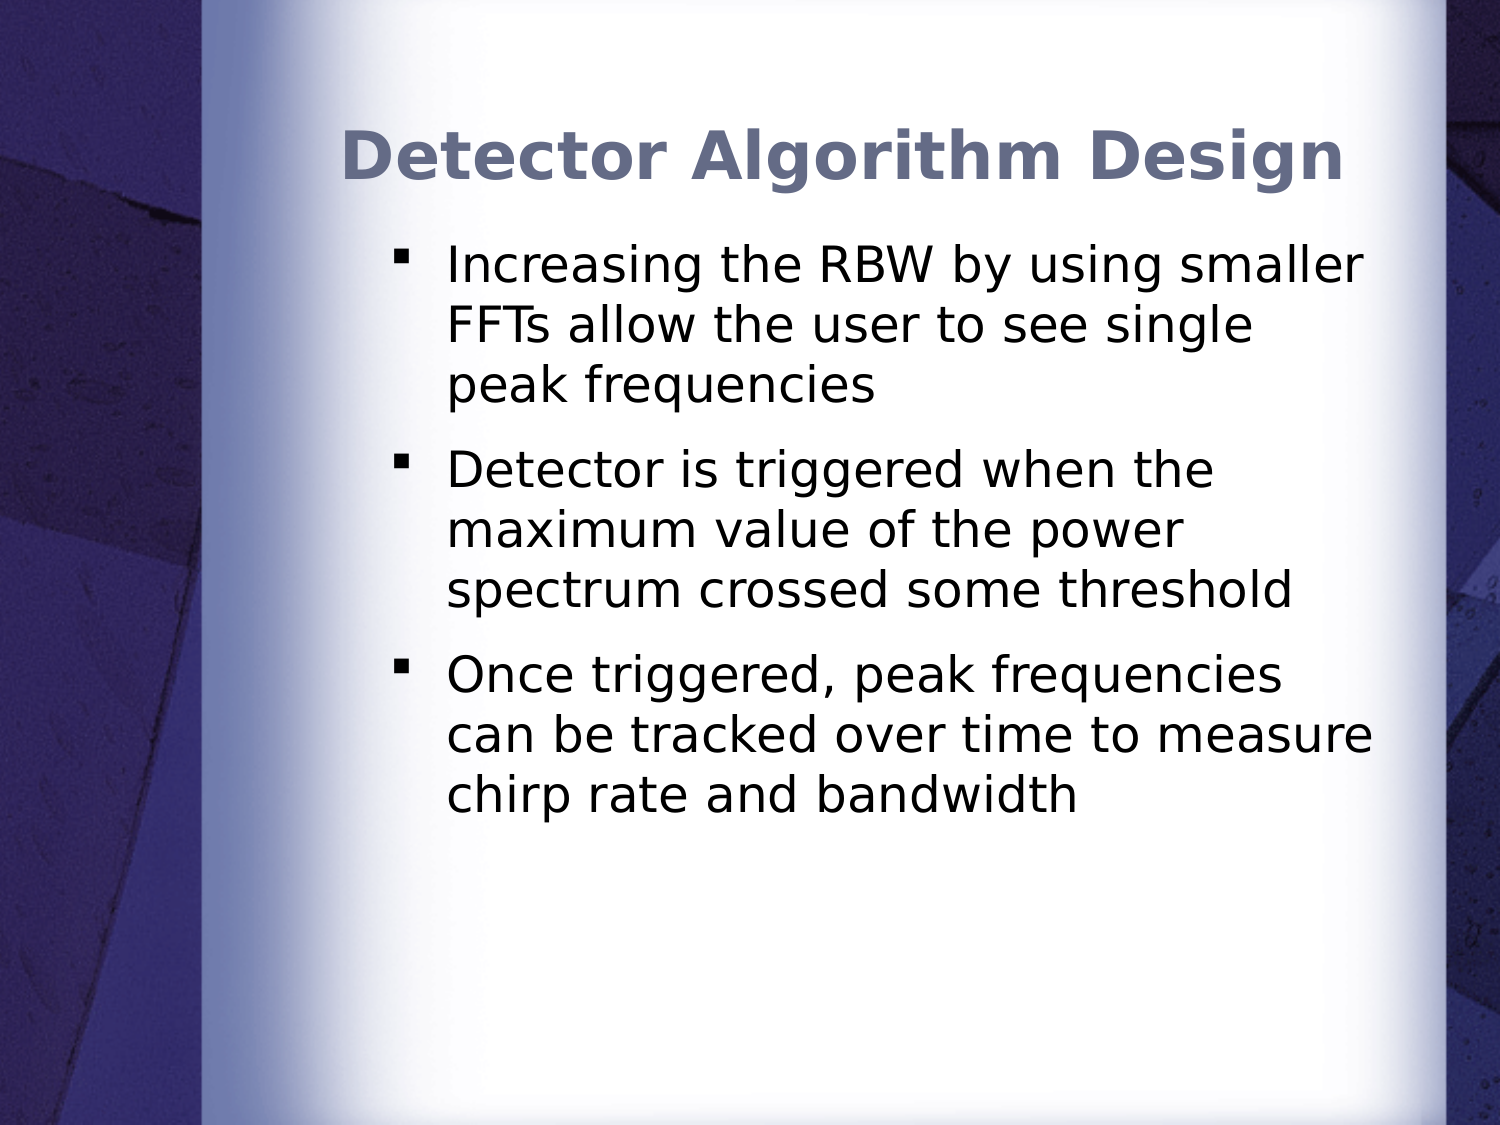

# Detector Algorithm Design
Increasing the RBW by using smaller FFTs allow the user to see single peak frequencies
Detector is triggered when the maximum value of the power spectrum crossed some threshold
Once triggered, peak frequencies can be tracked over time to measure chirp rate and bandwidth